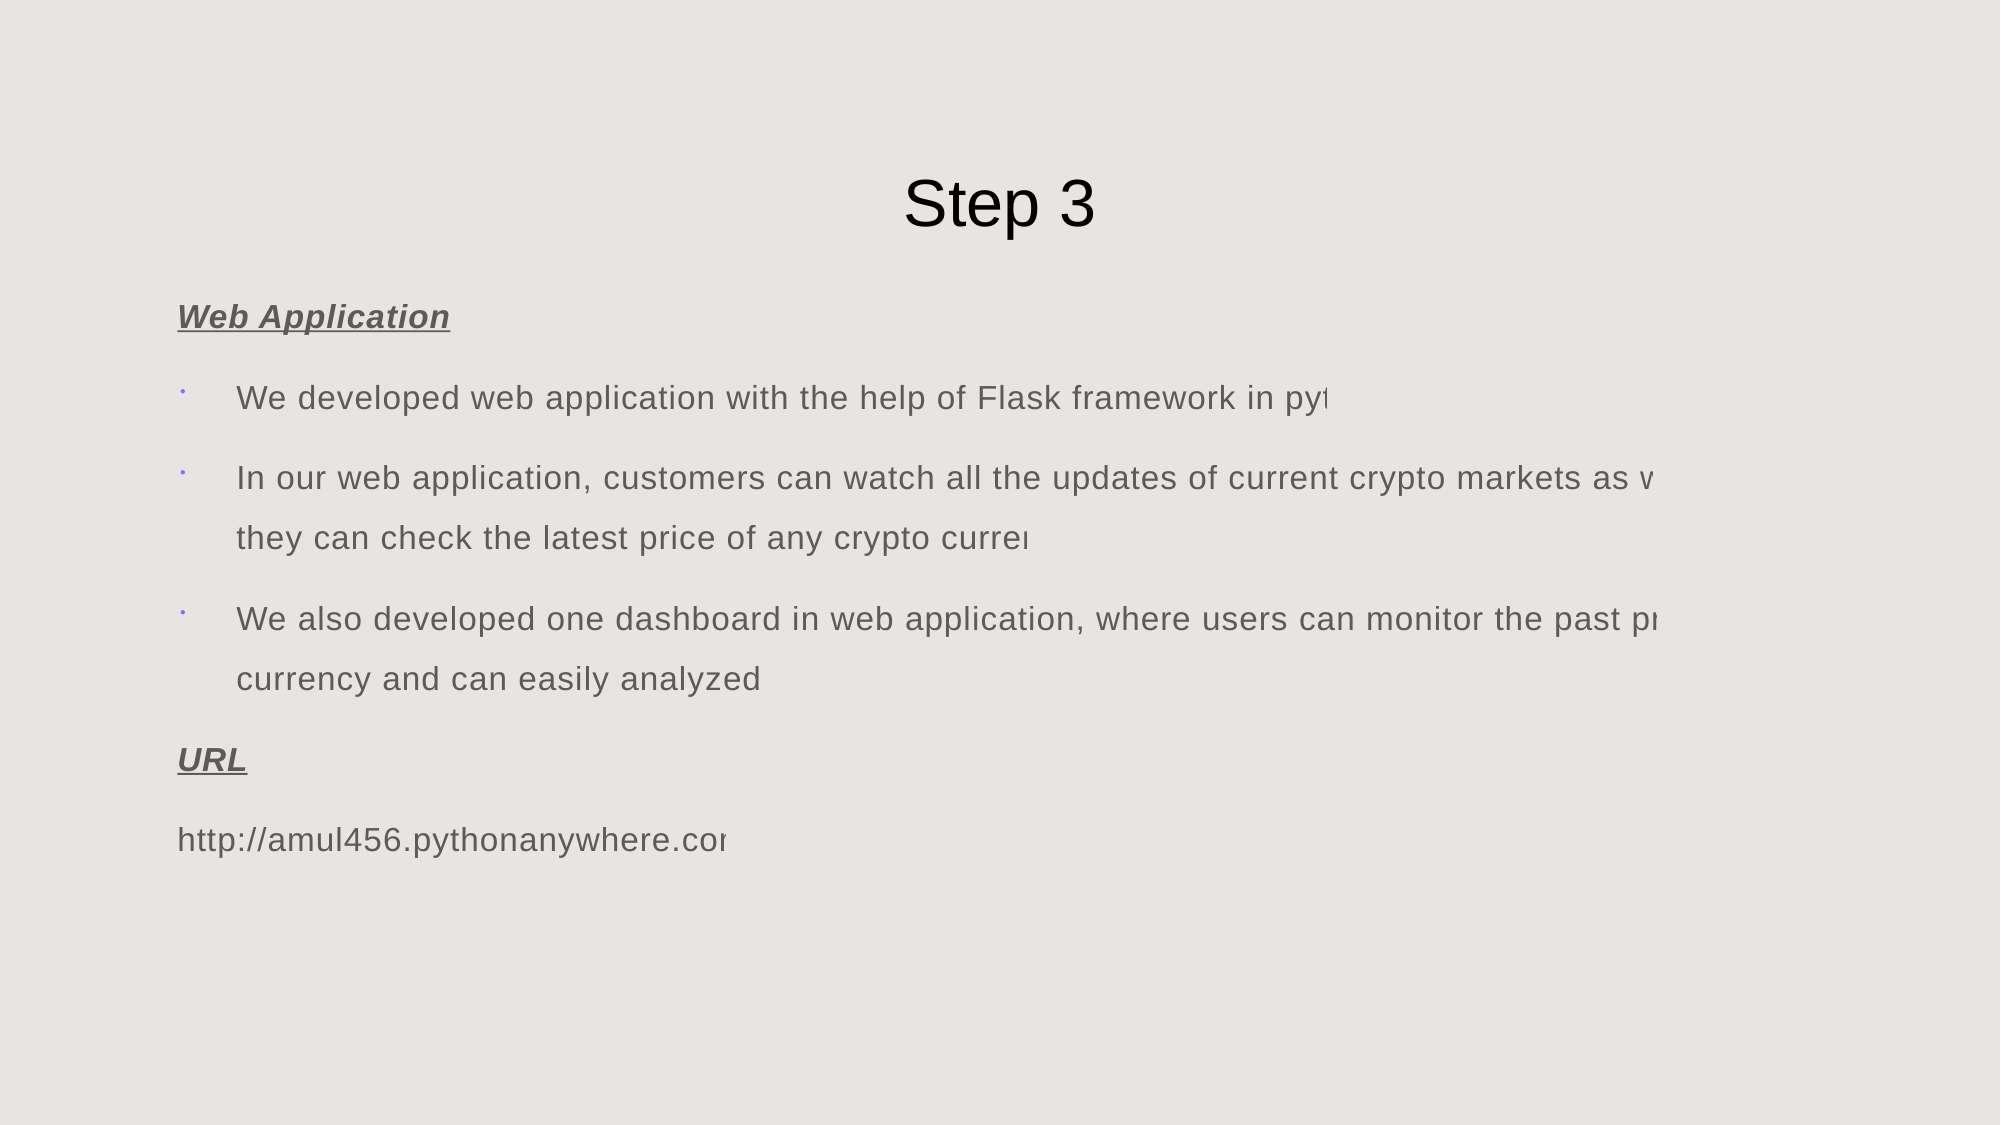

# Step 3
Web Application
We developed web application with the help of Flask framework in python.
In our web application, customers can watch all the updates of current crypto markets as well as they can check the latest price of any crypto currency.
We also developed one dashboard in web application, where users can monitor the past price of currency and can easily analyzed it.
URL
http://amul456.pythonanywhere.com/